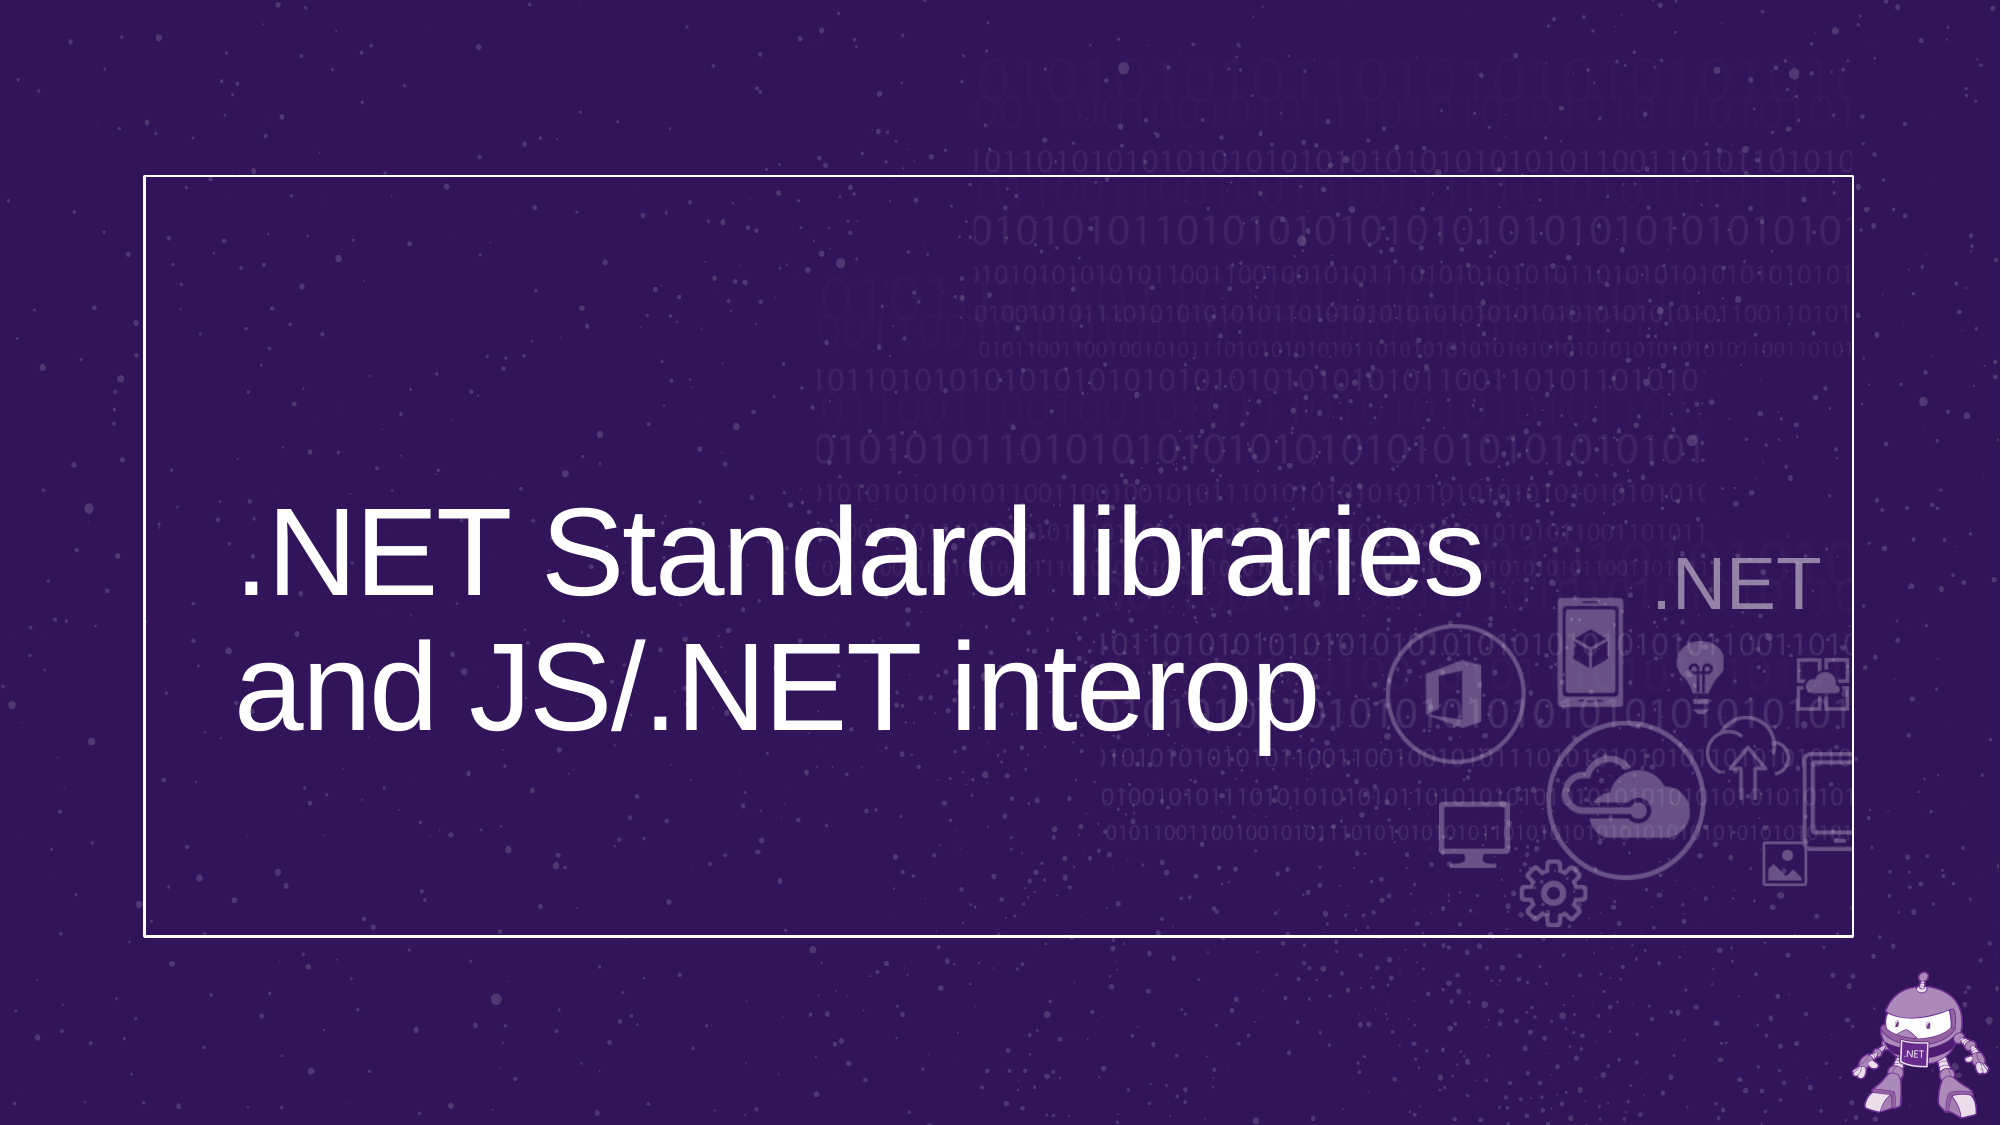

# .NET Standard libraries and JS/.NET interop